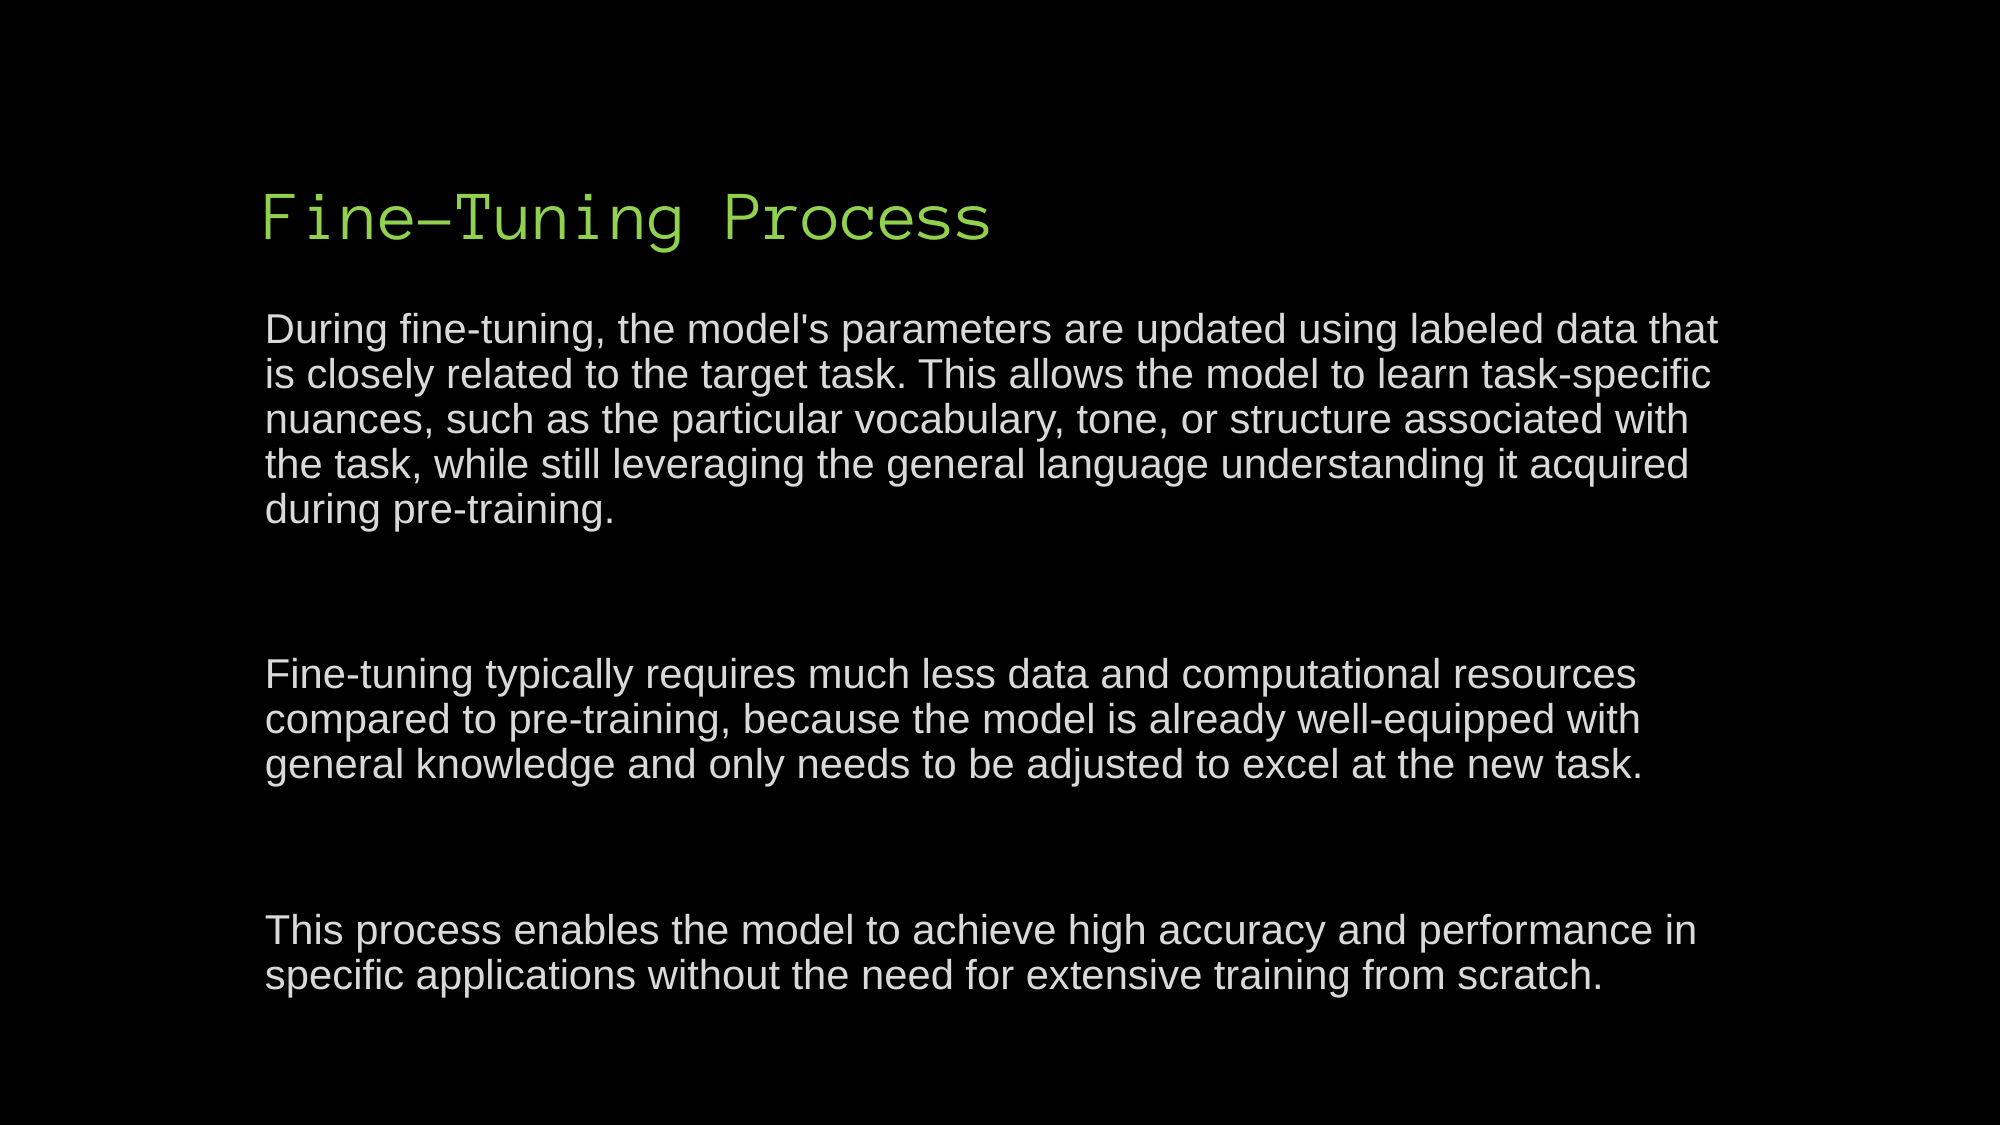

# Fine-Tuning Process
During fine-tuning, the model's parameters are updated using labeled data that is closely related to the target task. This allows the model to learn task-specific nuances, such as the particular vocabulary, tone, or structure associated with the task, while still leveraging the general language understanding it acquired during pre-training.

Fine-tuning typically requires much less data and computational resources compared to pre-training, because the model is already well-equipped with general knowledge and only needs to be adjusted to excel at the new task.

This process enables the model to achieve high accuracy and performance in specific applications without the need for extensive training from scratch.